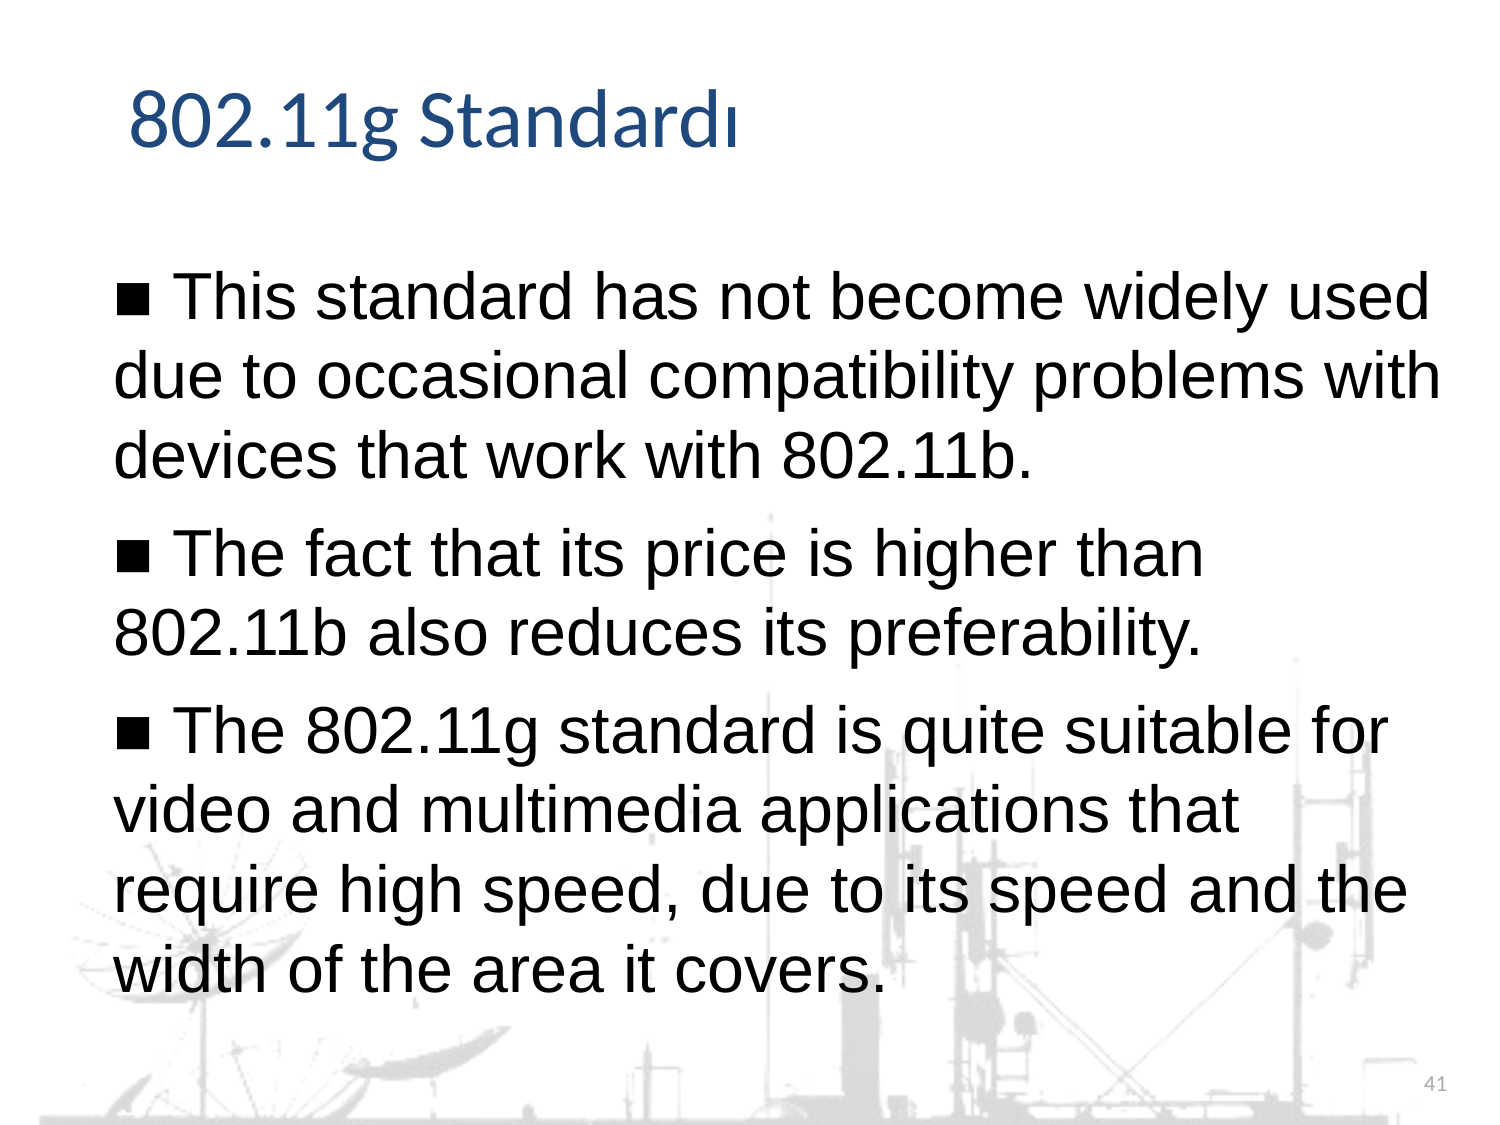

802.11g Standardı
■ This standard has not become widely used due to occasional compatibility problems with devices that work with 802.11b.
■ The fact that its price is higher than 802.11b also reduces its preferability.
■ The 802.11g standard is quite suitable for video and multimedia applications that require high speed, due to its speed and the width of the area it covers.
41